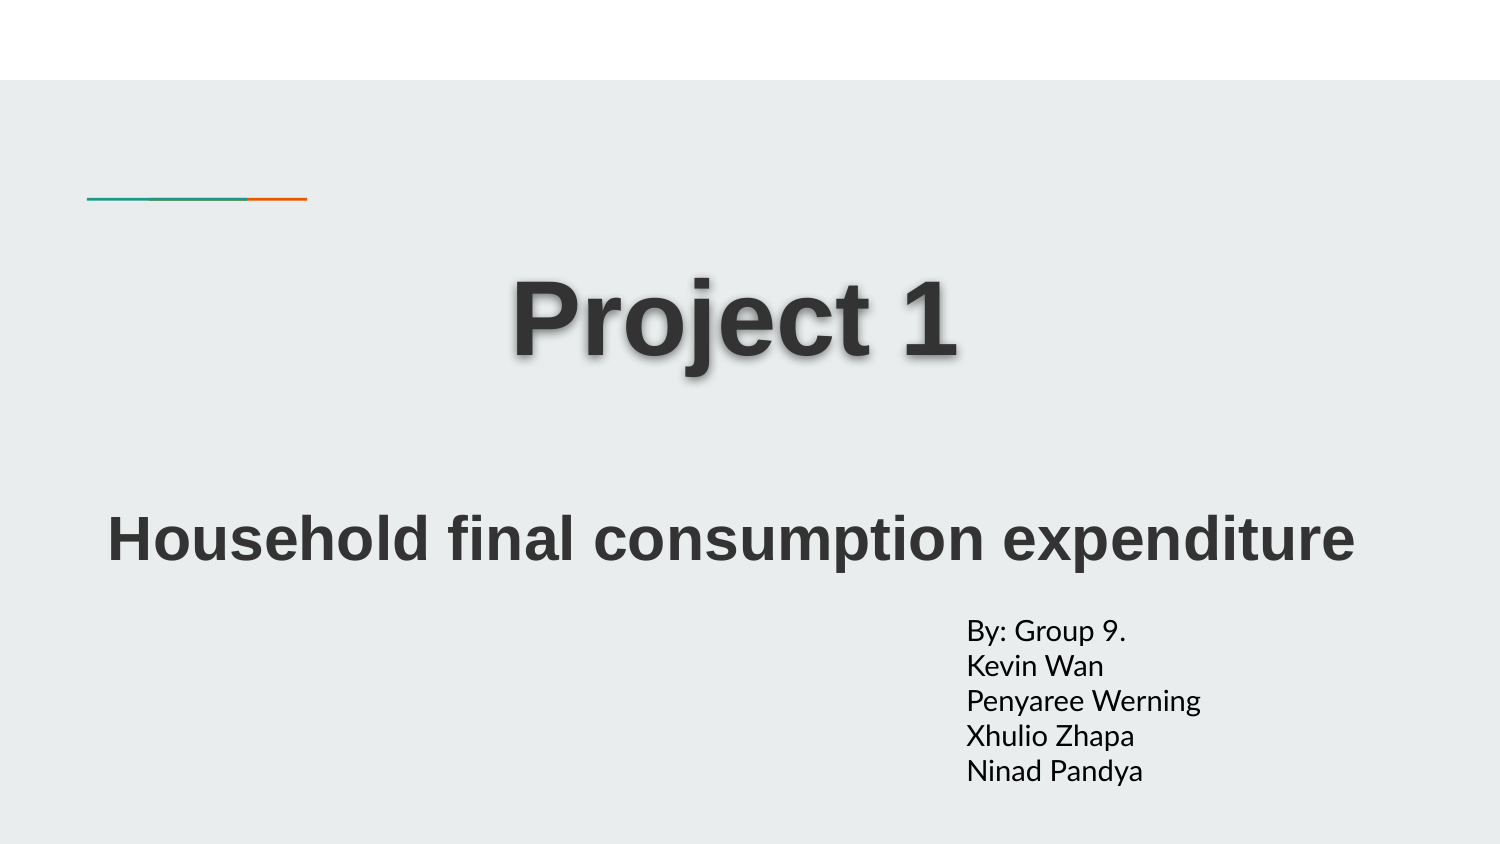

# Project 1

Household final consumption expenditure
By: Group 9.
Kevin Wan
Penyaree Werning
Xhulio Zhapa
Ninad Pandya